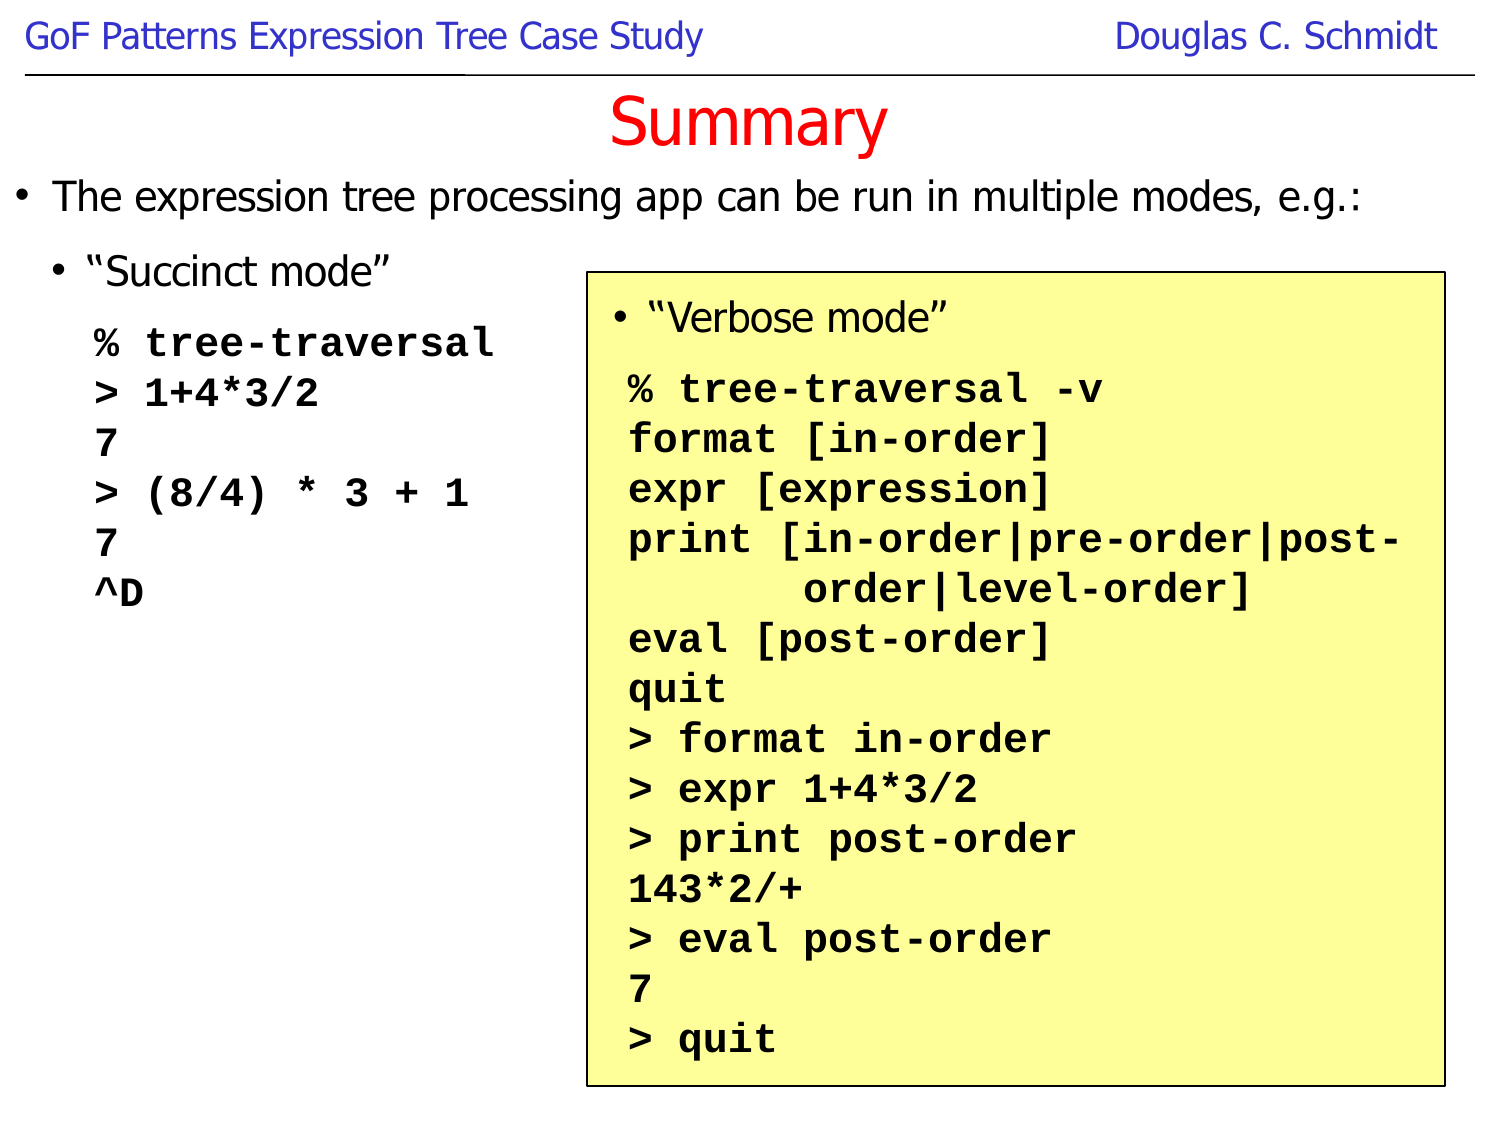

# Summary
The expression tree processing app can be run in multiple modes, e.g.:
“Succinct mode”

“Verbose mode”

% tree-traversal -v
format [in-order]
expr [expression]
print [in-order|pre-order|post-
       order|level-order]
eval [post-order]
quit
> format in-order
> expr 1+4*3/2
> print post-order
143*2/+
> eval post-order
7
> quit
% tree-traversal
> 1+4*3/2
7
> (8/4) * 3 + 1
7
^D